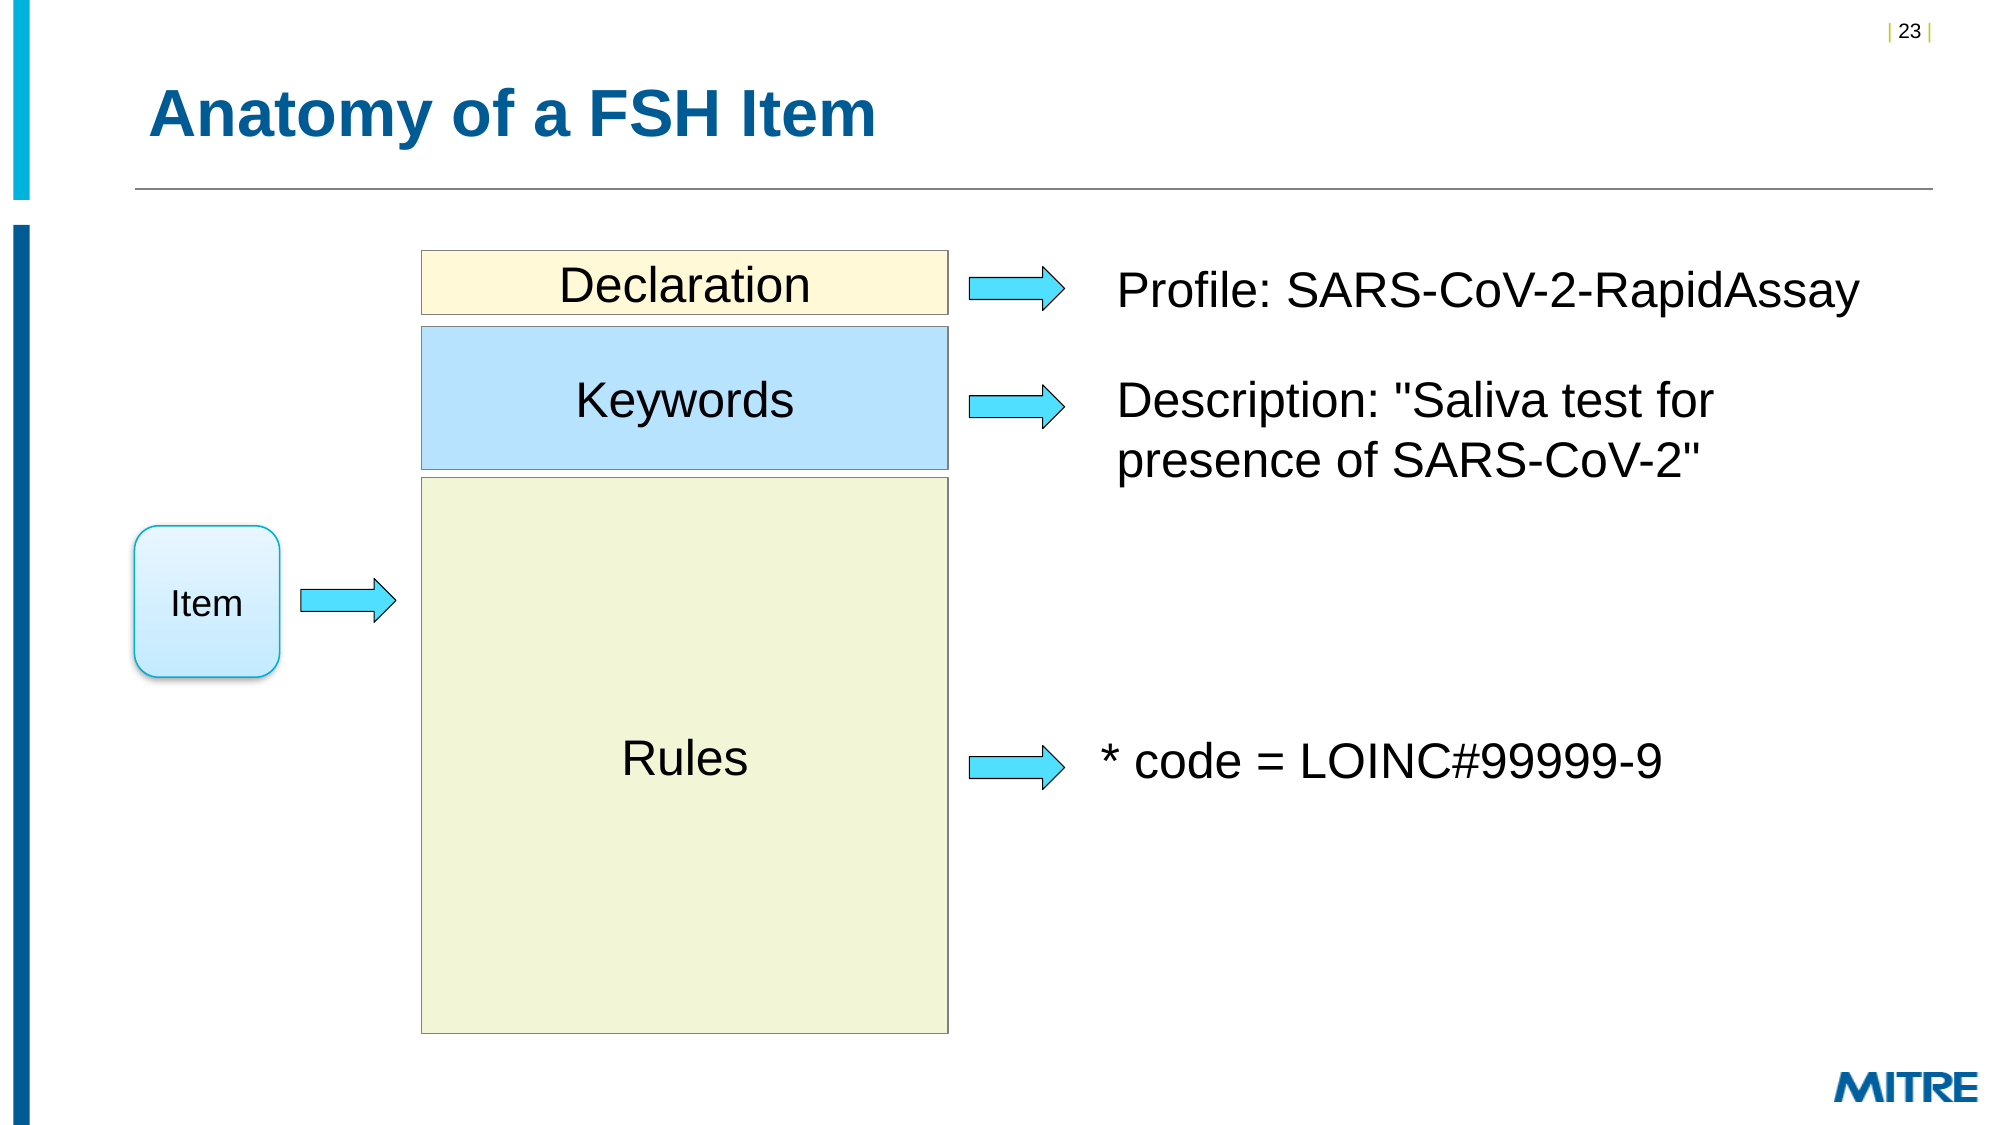

# Anatomy of a FSH Item
Profile: SARS-CoV-2-RapidAssay
Declaration

Keywords
Description: "Saliva test for presence of SARS-CoV-2"

Rules
Item

* code = LOINC#99999-9